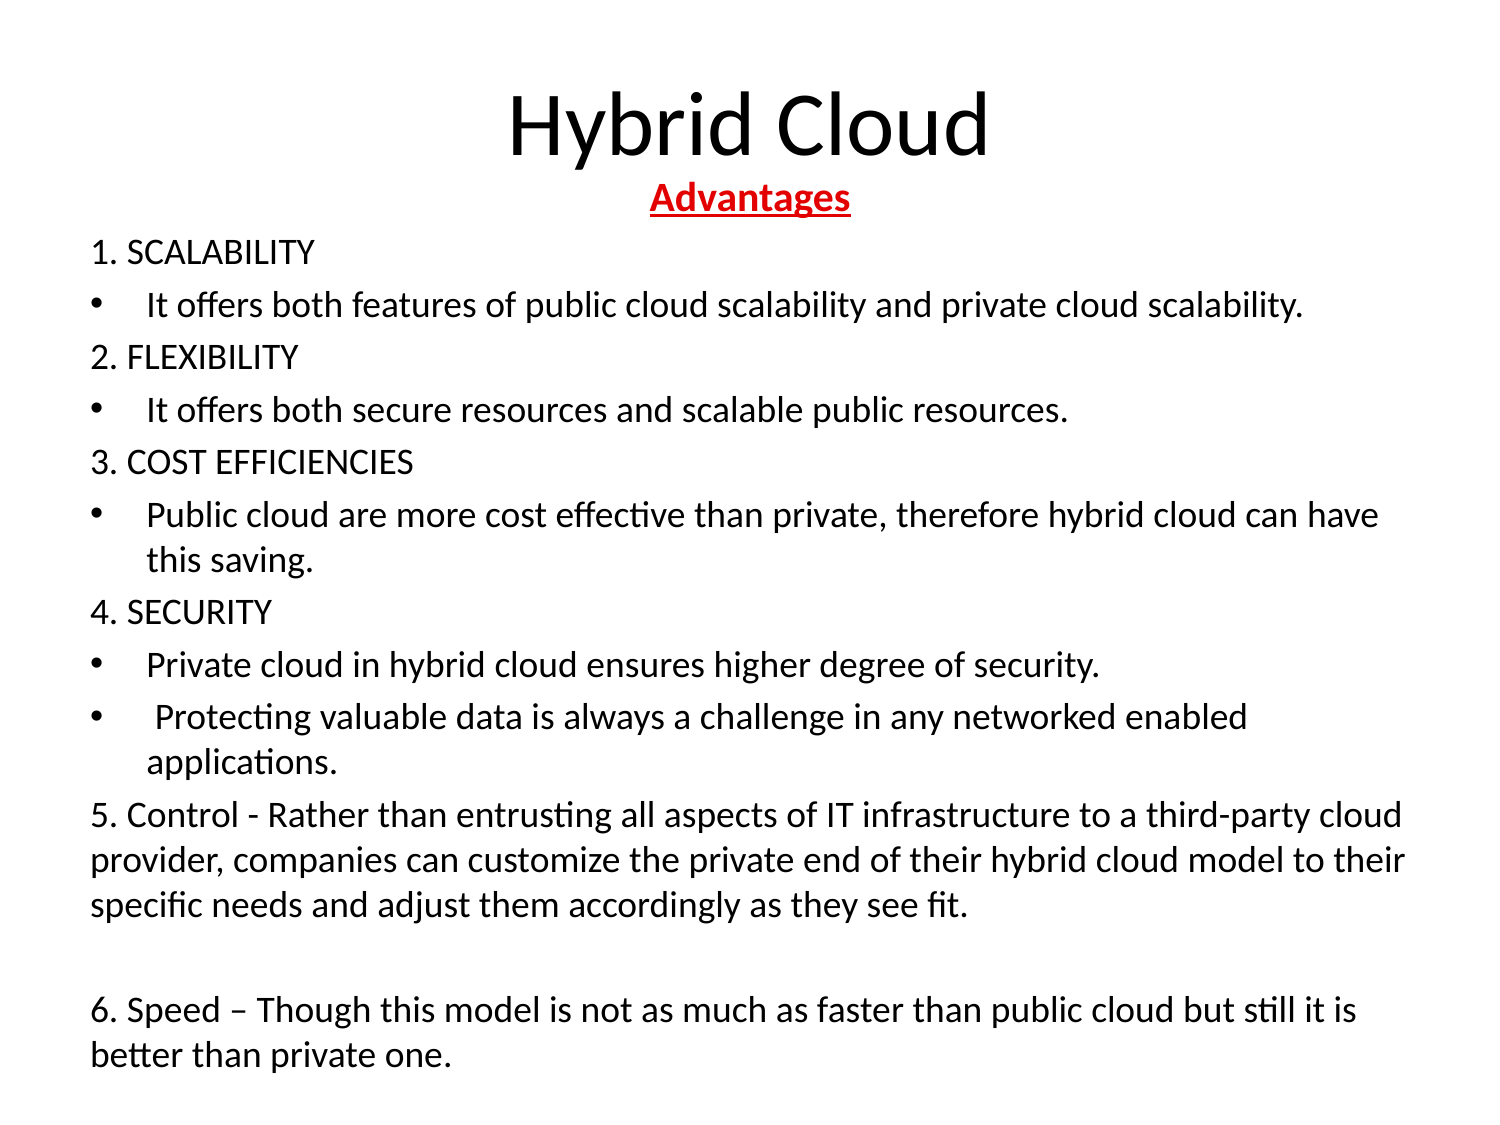

# Hybrid Cloud
Advantages
1. SCALABILITY
It offers both features of public cloud scalability and private cloud scalability.
2. FLEXIBILITY
It offers both secure resources and scalable public resources.
3. COST EFFICIENCIES
Public cloud are more cost effective than private, therefore hybrid cloud can have this saving.
4. SECURITY
Private cloud in hybrid cloud ensures higher degree of security.
 Protecting valuable data is always a challenge in any networked enabled applications.
5. Control - Rather than entrusting all aspects of IT infrastructure to a third-party cloud provider, companies can customize the private end of their hybrid cloud model to their specific needs and adjust them accordingly as they see fit.

6. Speed – Though this model is not as much as faster than public cloud but still it is better than private one.